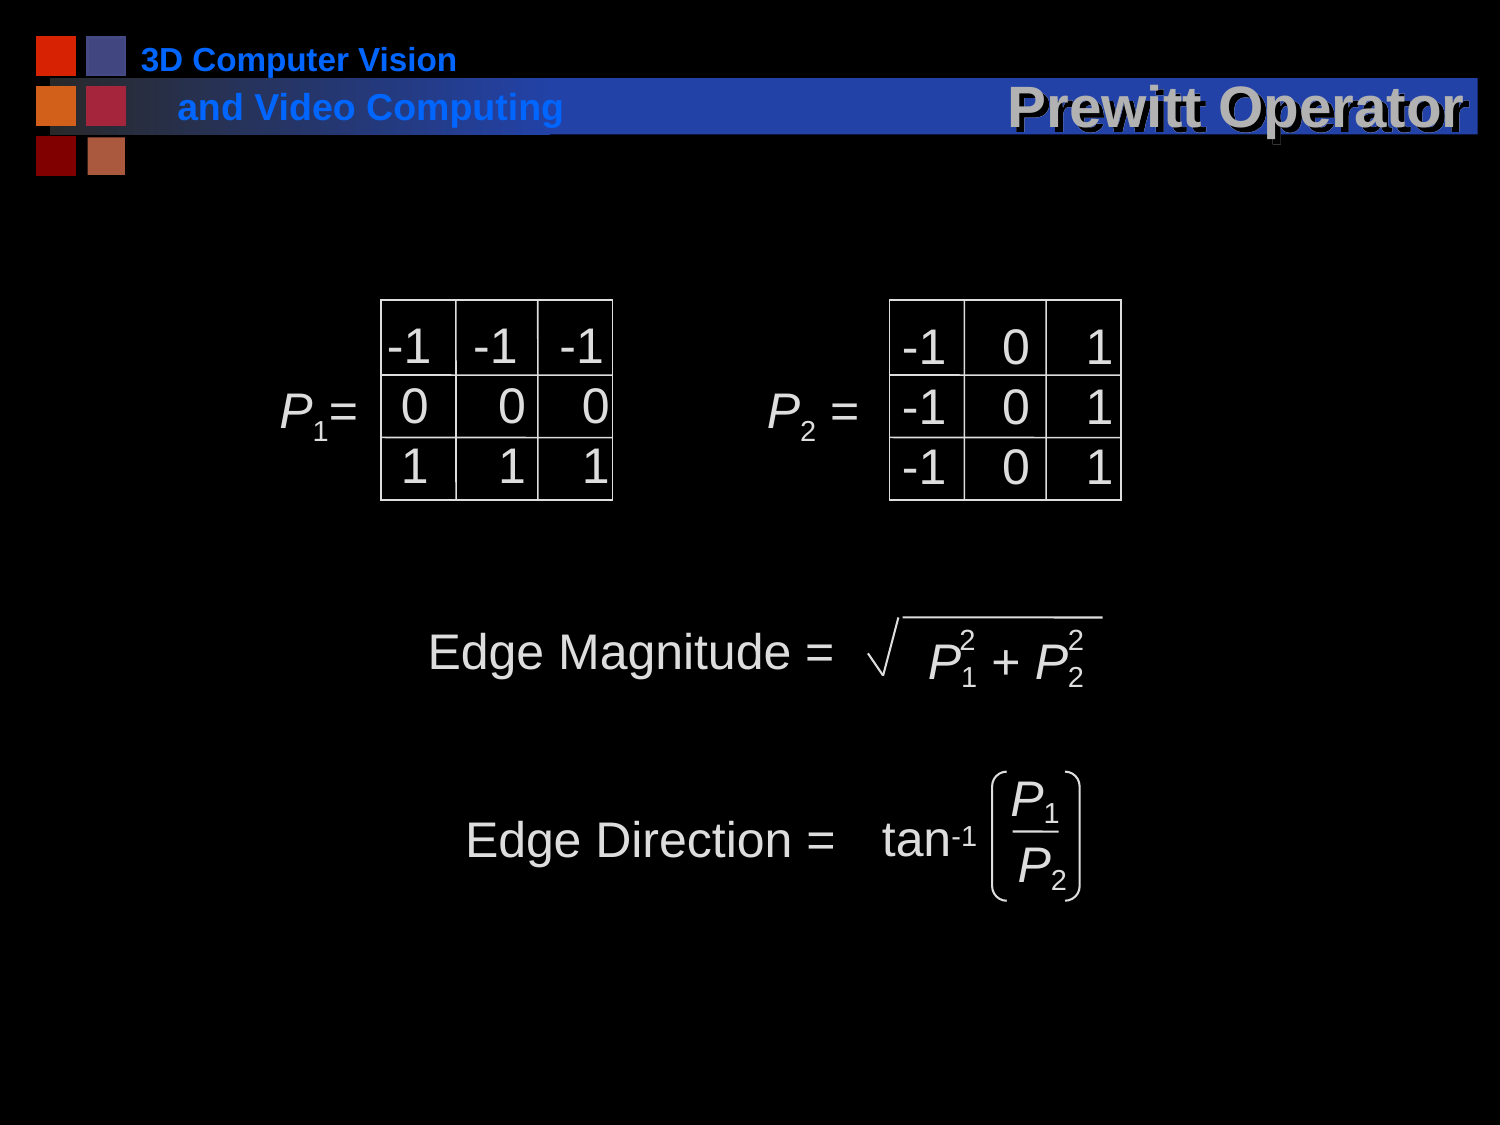

# Prewitt Operator

-1   -1   -1
 0     0    0
 1     1    1

-1    0    1
-1    0    1
-1    0    1

P1=
P2 =
Edge Magnitude =
2
2

P1 + P2

P1

tan-1
P2

Edge Direction =